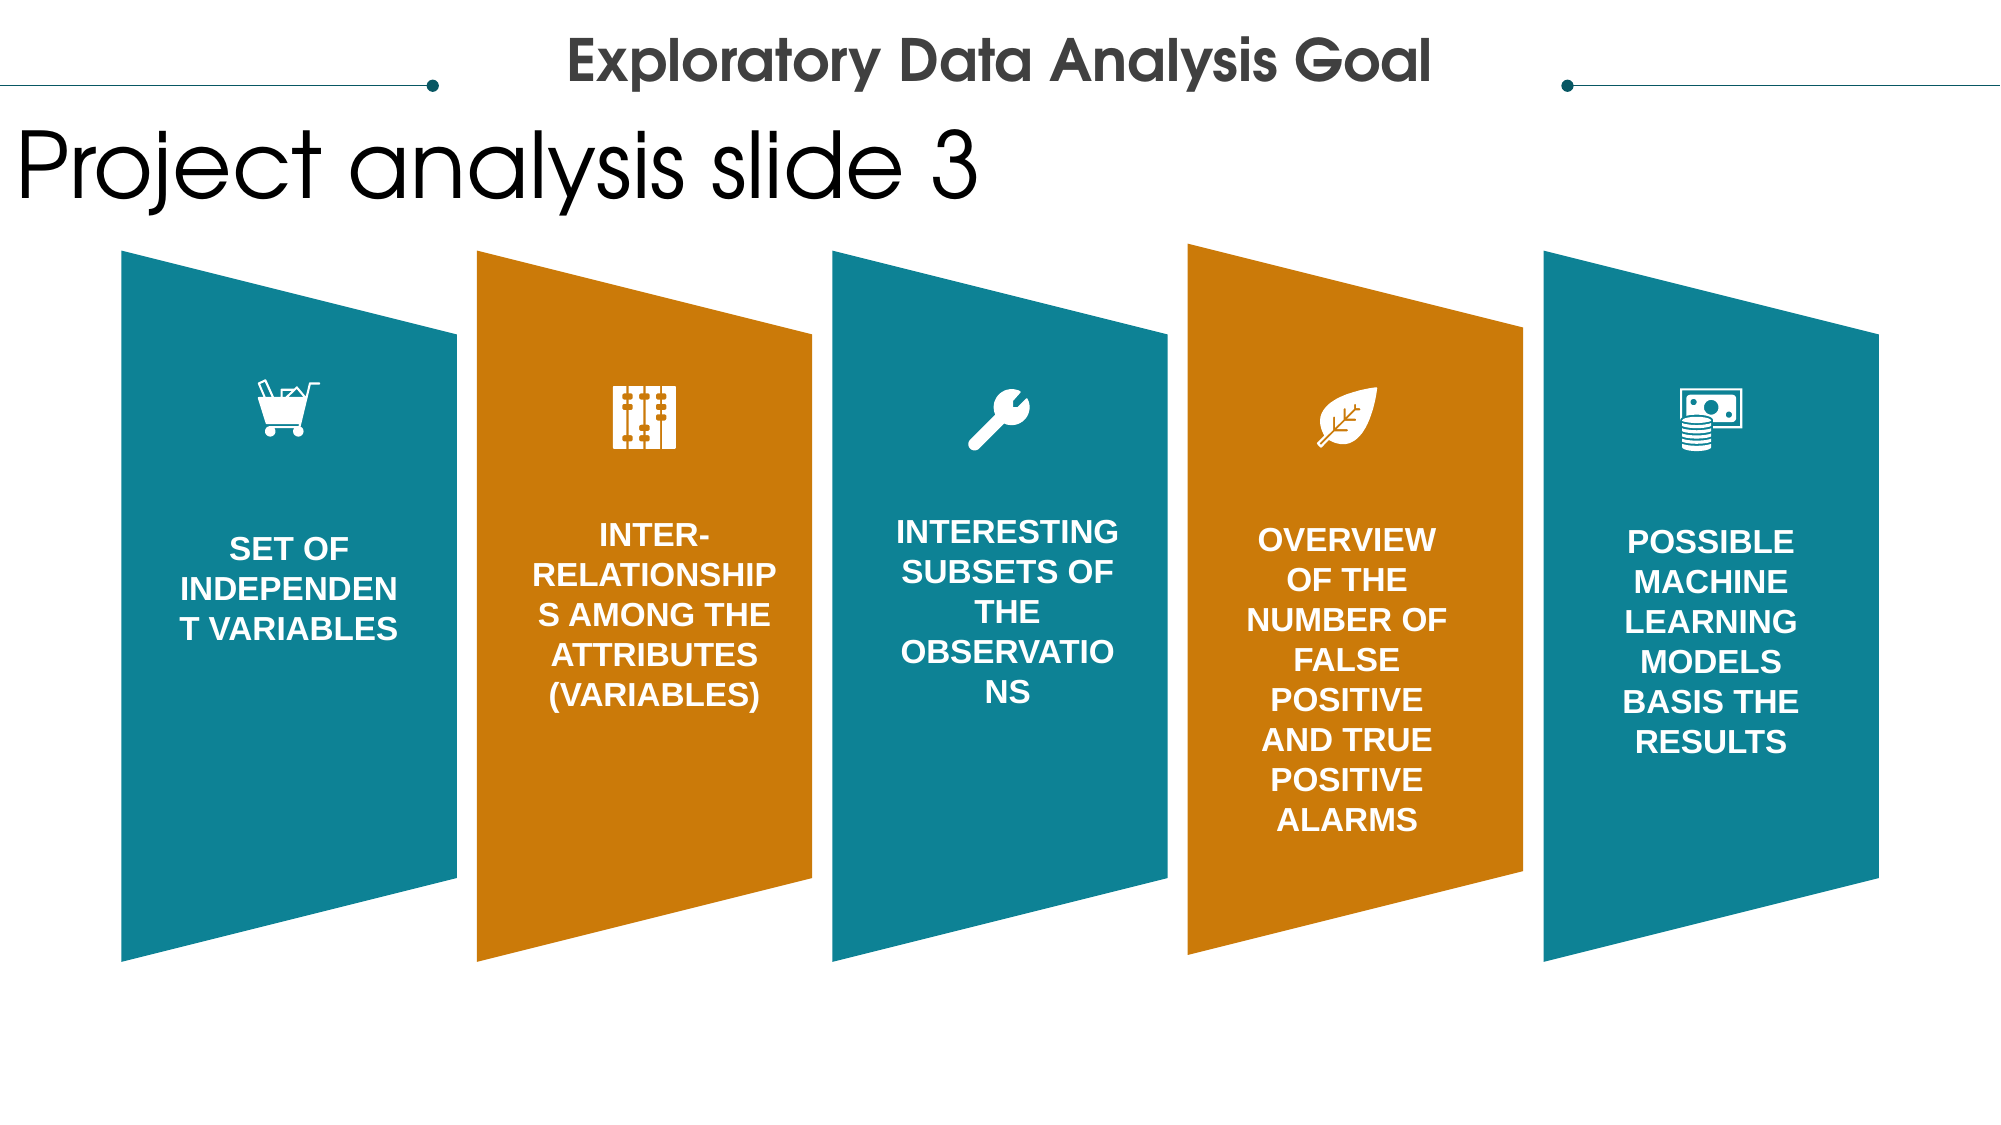

Exploratory Data Analysis Goal
Project analysis slide 3

INTERESTING SUBSETS OF THE OBSERVATIONS
INTER-RELATIONSHIPS AMONG THE ATTRIBUTES (VARIABLES)
OVERVIEW OF THE NUMBER OF FALSE POSITIVE AND TRUE POSITIVE ALARMS
POSSIBLE MACHINE LEARNING MODELS BASIS THE RESULTS
SET OF INDEPENDENT VARIABLES